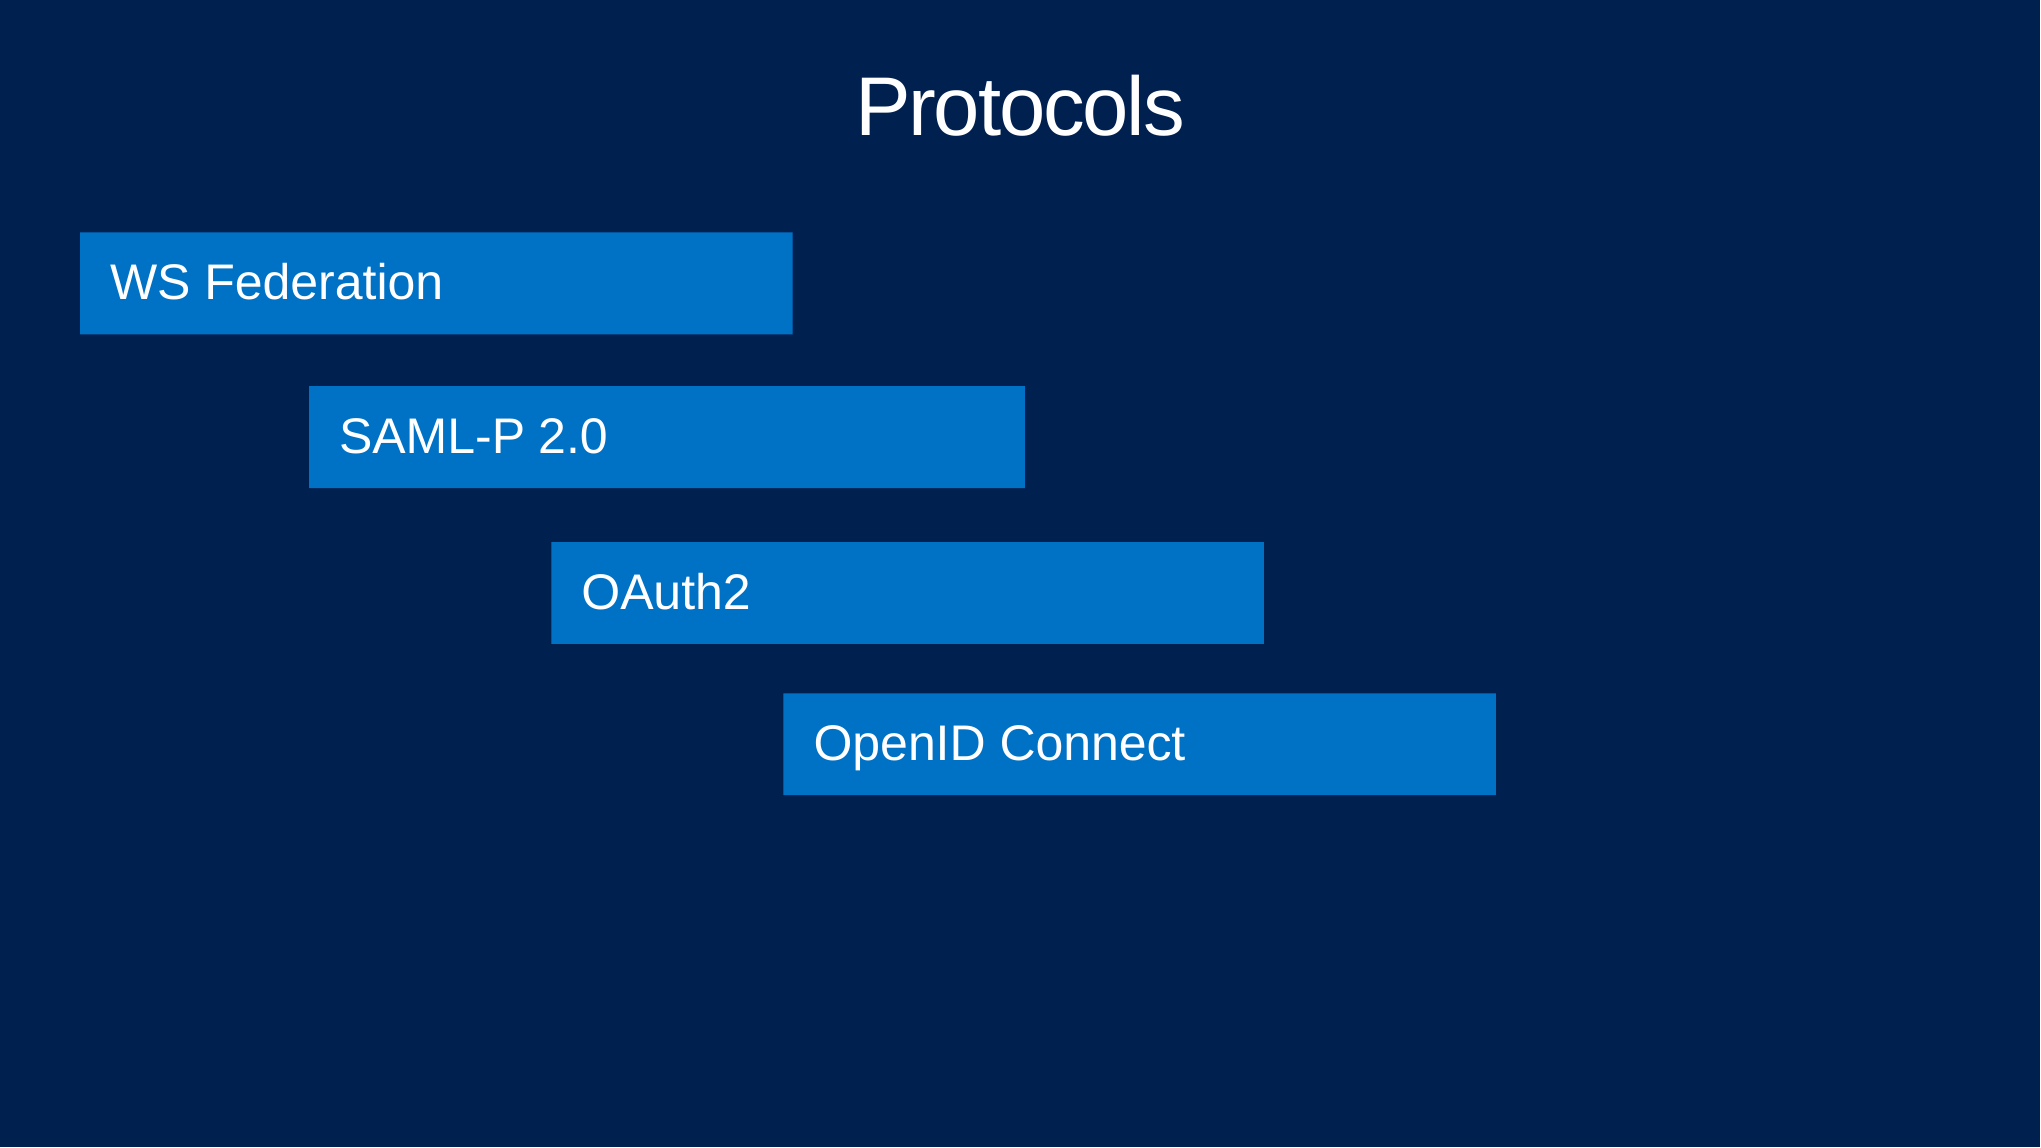

# Protocols
WS Federation
SAML-P 2.0
OAuth2
OpenID Connect